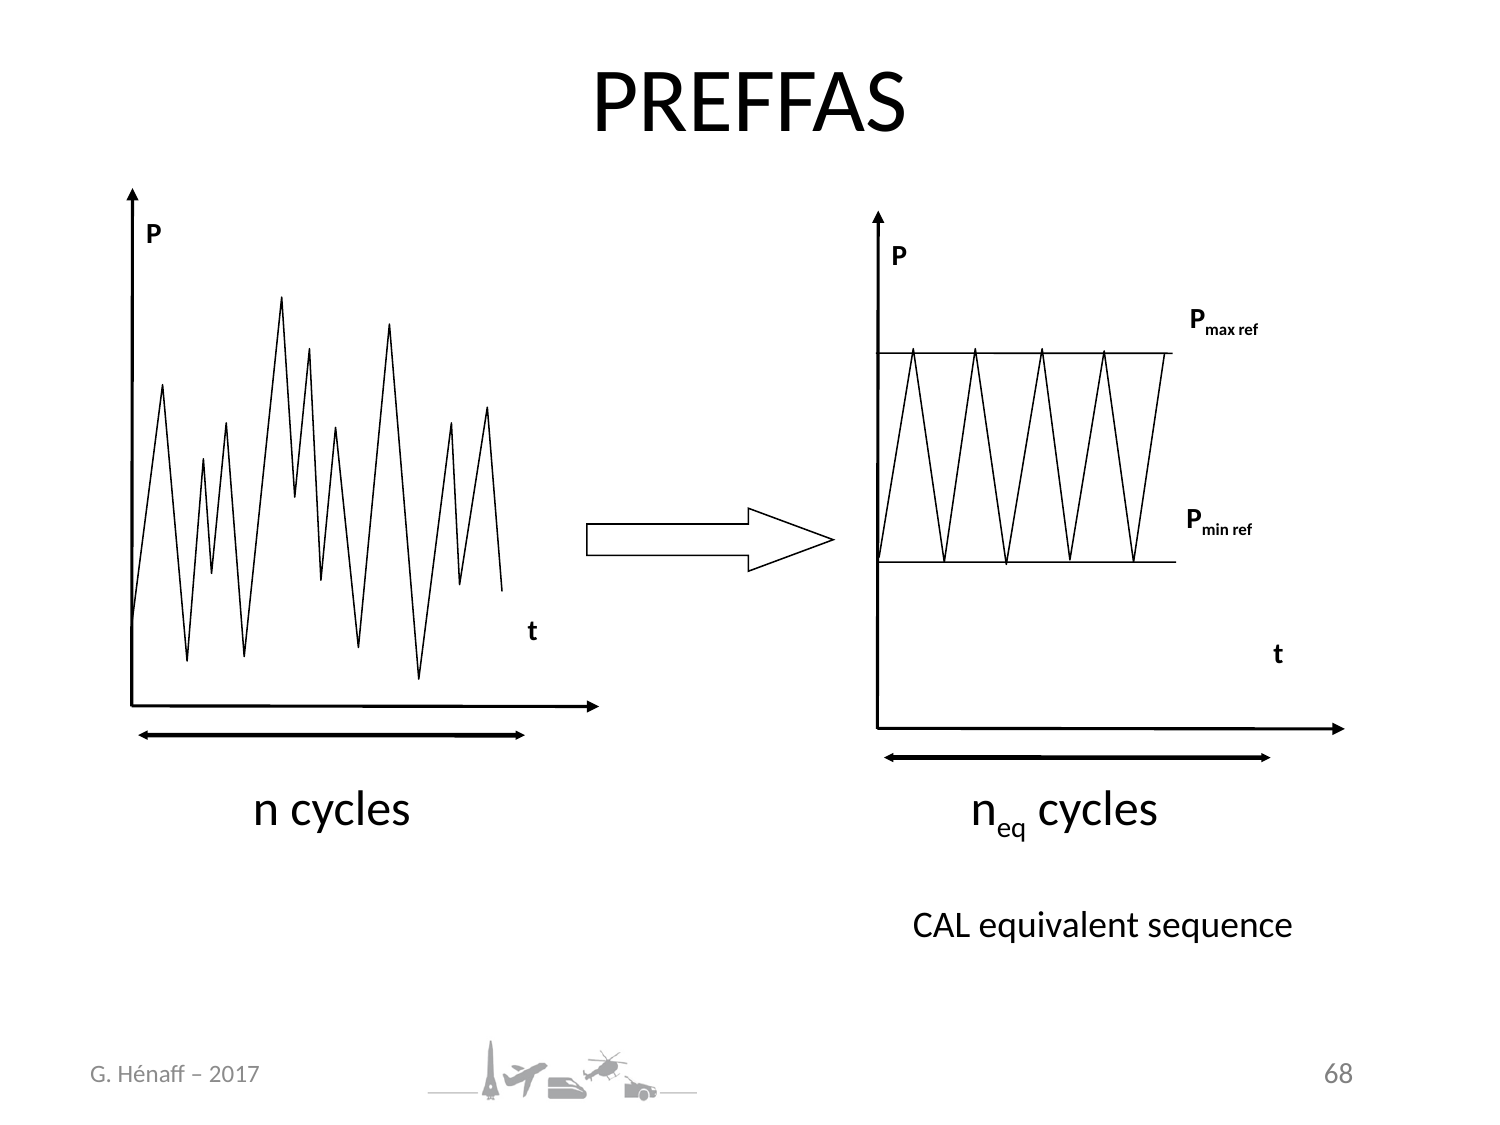

# PREFFAS

P

P
Pmax ref

Pmin ref

t
t

neq cycles
n cycles
CAL equivalent sequence
G. Hénaff – 2017